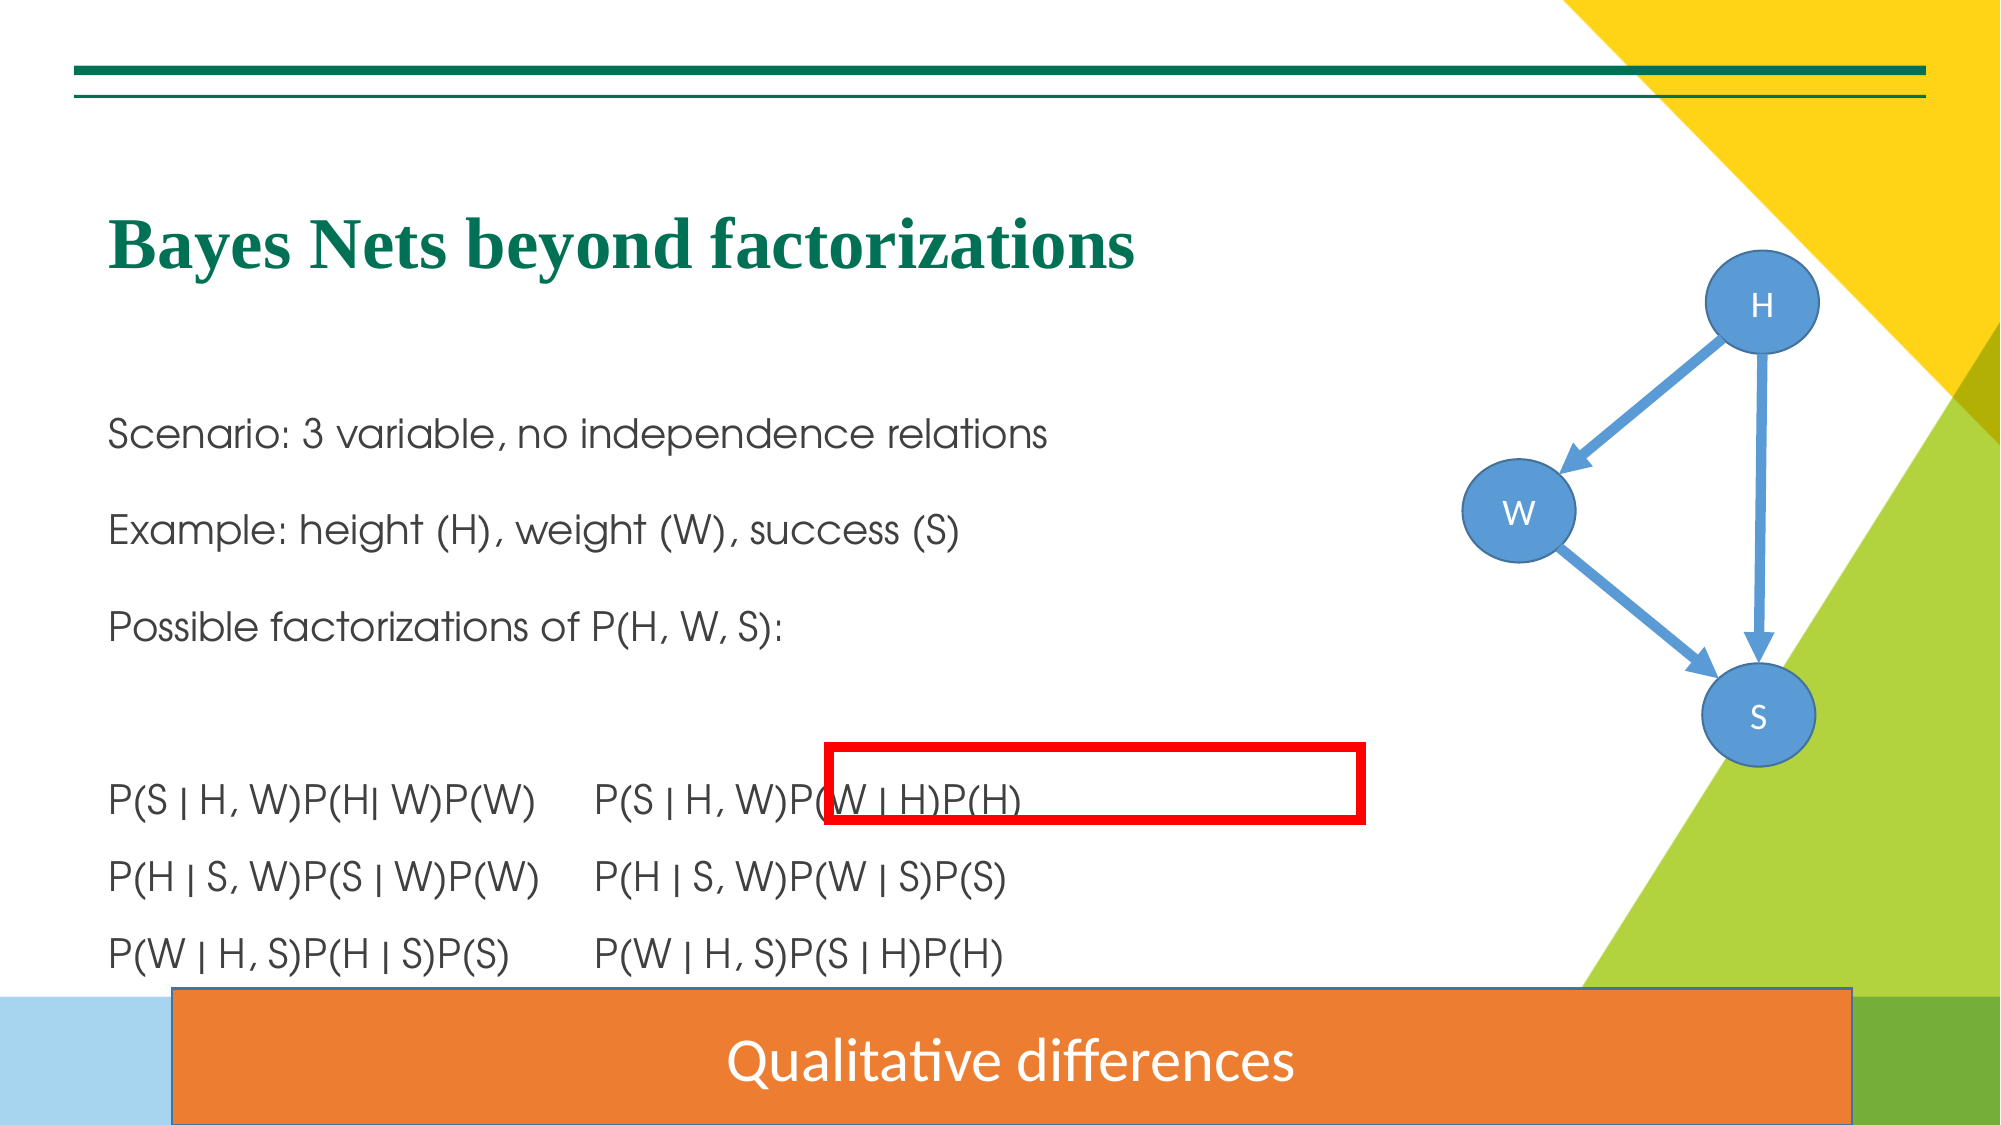

# Bayes Nets beyond factorizations
H
Scenario: 3 variable, no independence relations
Example: height (H), weight (W), success (S)
Possible factorizations of P(H, W, S):

P(S | H, W)P(H| W)P(W)		P(S | H, W)P(W | H)P(H)
P(H | S, W)P(S | W)P(W)		P(H | S, W)P(W | S)P(S)
P(W | H, S)P(H | S)P(S)		P(W | H, S)P(S | H)P(H)
W
S

Qualitative differences